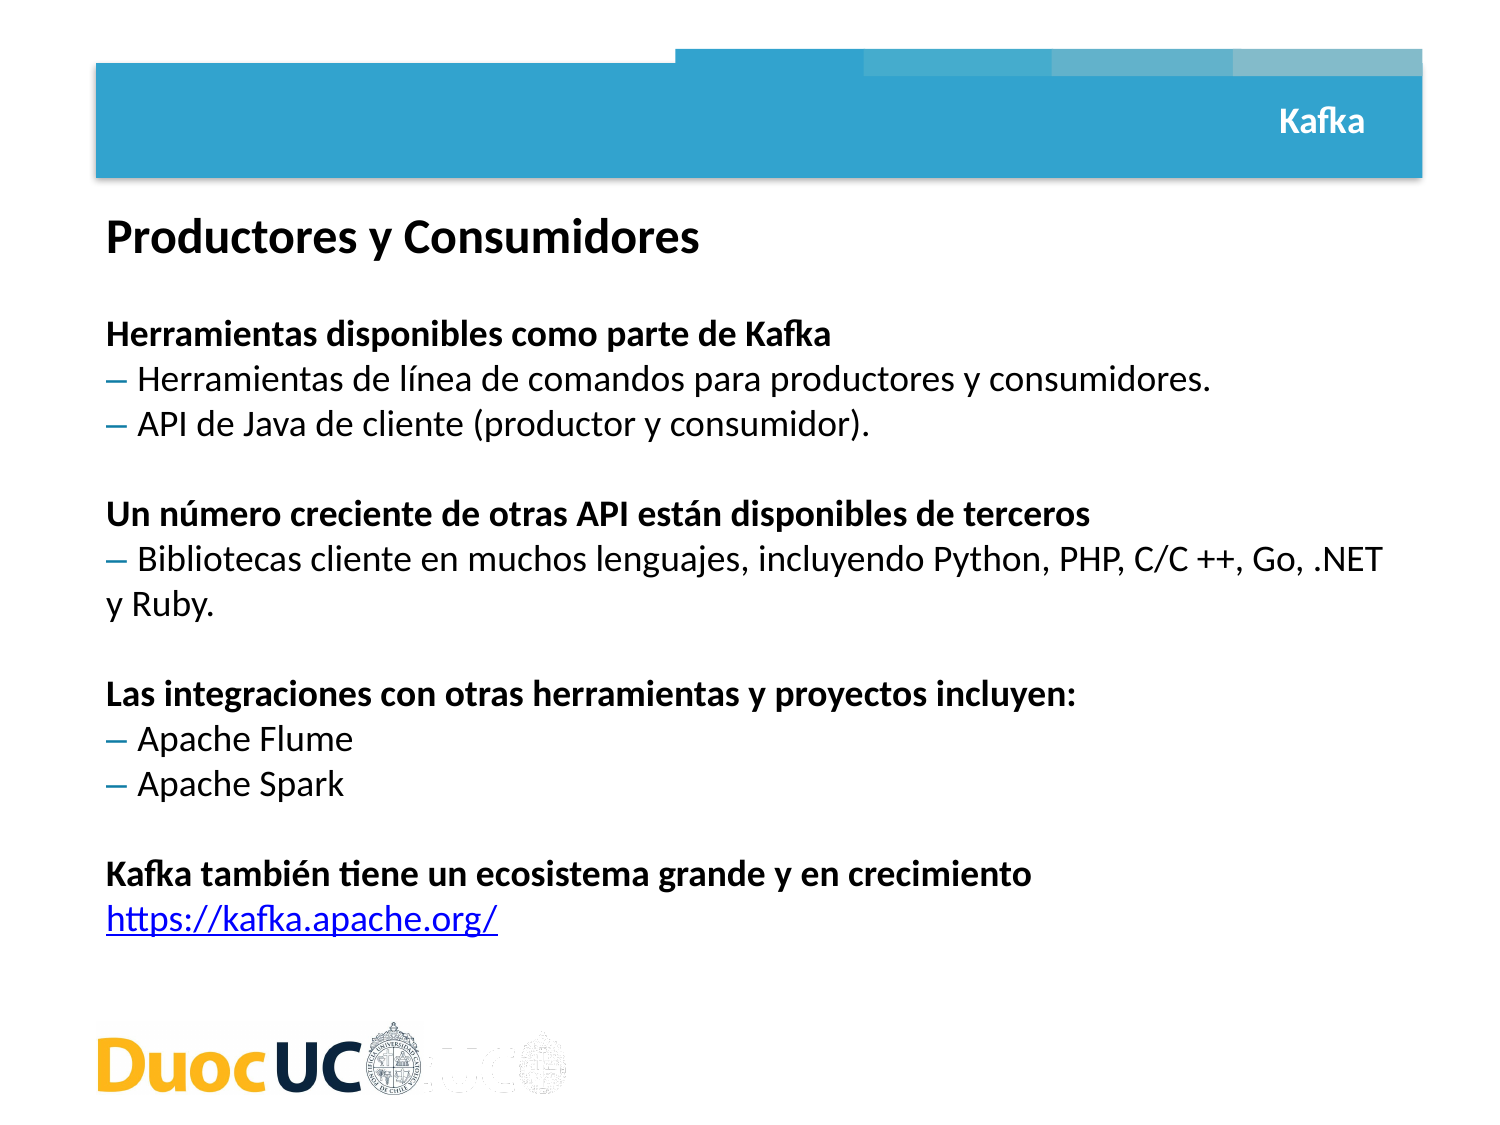

Kafka
Productores y Consumidores
Herramientas disponibles como parte de Kafka
– Herramientas de línea de comandos para productores y consumidores.
– API de Java de cliente (productor y consumidor).

Un número creciente de otras API están disponibles de terceros
– Bibliotecas cliente en muchos lenguajes, incluyendo Python, PHP, C/C ++, Go, .NET y Ruby.

Las integraciones con otras herramientas y proyectos incluyen:
– Apache Flume
– Apache Spark

Kafka también tiene un ecosistema grande y en crecimiento
https://kafka.apache.org/